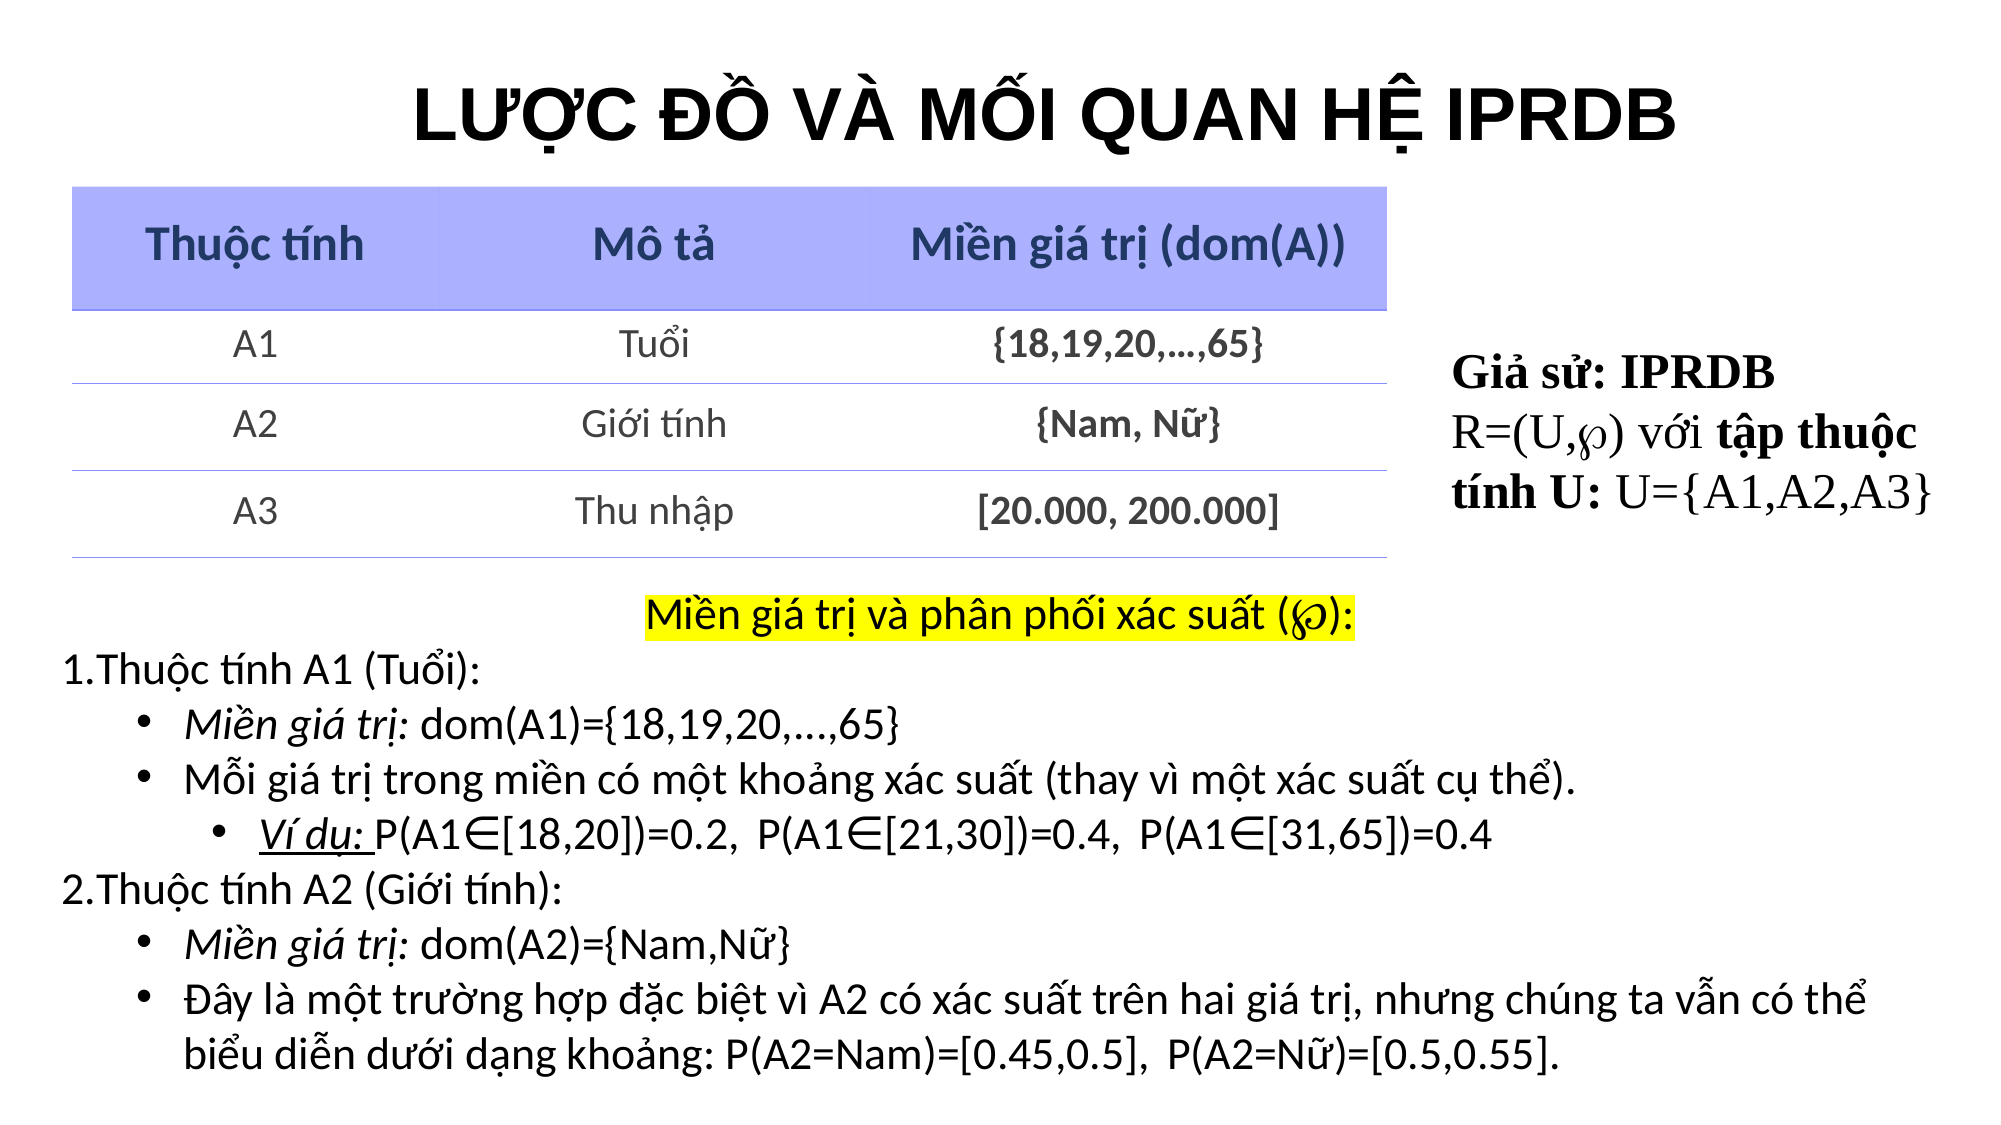

LƯỢC ĐỒ VÀ MỐI QUAN HỆ IPRDB
| Thuộc tính | Mô tả | Miền giá trị (dom(A)) |
| --- | --- | --- |
| A1 | Tuổi | {18,19,20,…,65} |
| A2 | Giới tính | {Nam, Nữ} |
| A3 | Thu nhập | [20.000, 200.000] |
Giả sử: IPRDB R=(U,℘) với tập thuộc tính U: U={A1,A2,A3}
Miền giá trị và phân phối xác suất (℘):
Thuộc tính A1​ (Tuổi):
Miền giá trị: dom(A1)={18,19,20,...,65}
Mỗi giá trị trong miền có một khoảng xác suất (thay vì một xác suất cụ thể).
Ví dụ: P(A1∈[18,20])=0.2,  P(A1∈[21,30])=0.4,  P(A1∈[31,65])=0.4
Thuộc tính A2​ (Giới tính):
Miền giá trị: dom(A2)={Nam,Nữ}
Đây là một trường hợp đặc biệt vì A2​ có xác suất trên hai giá trị, nhưng chúng ta vẫn có thể biểu diễn dưới dạng khoảng: P(A2=Nam)=[0.45,0.5],  P(A2=Nữ)=[0.5,0.55].